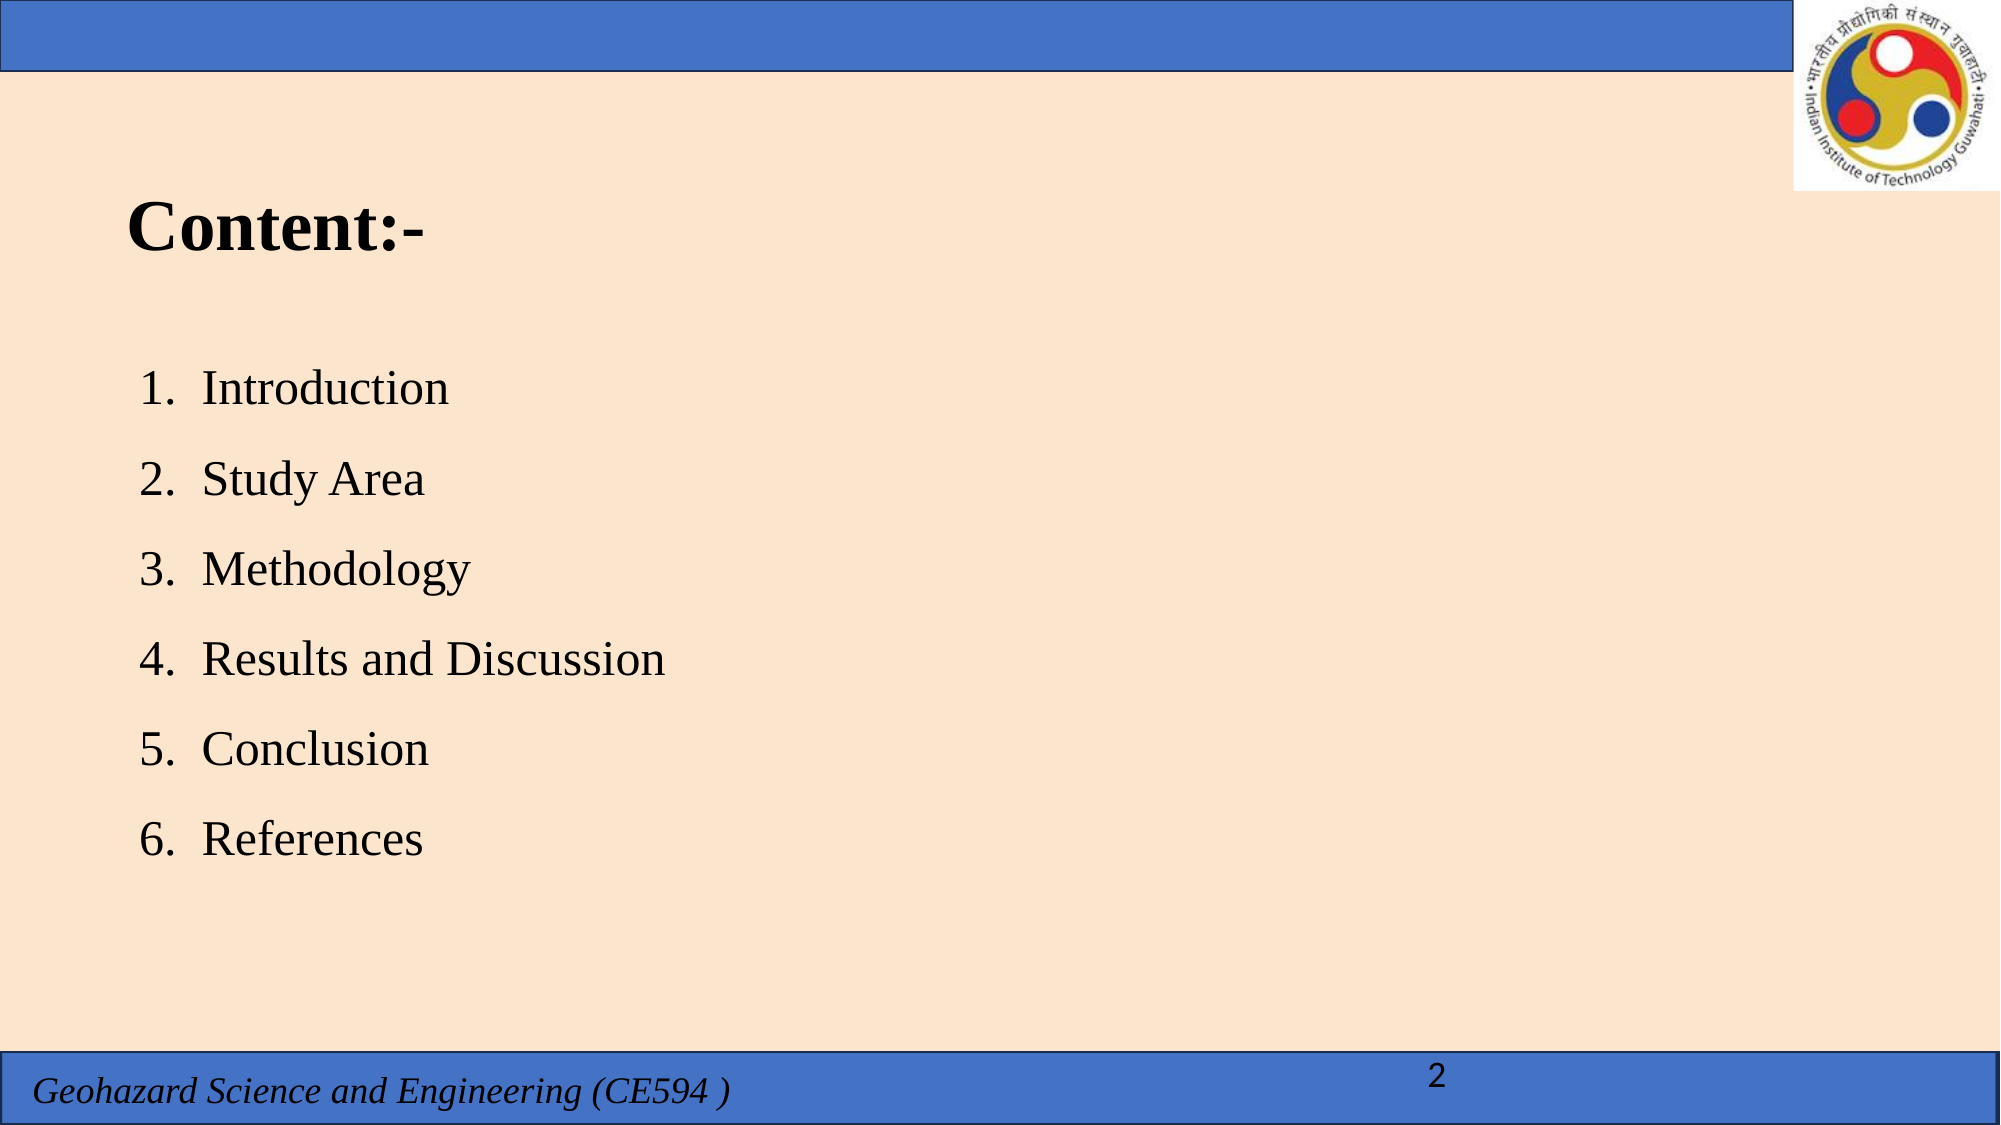

Content:-

Introduction
Study Area
Methodology
Results and Discussion
Conclusion
References
2